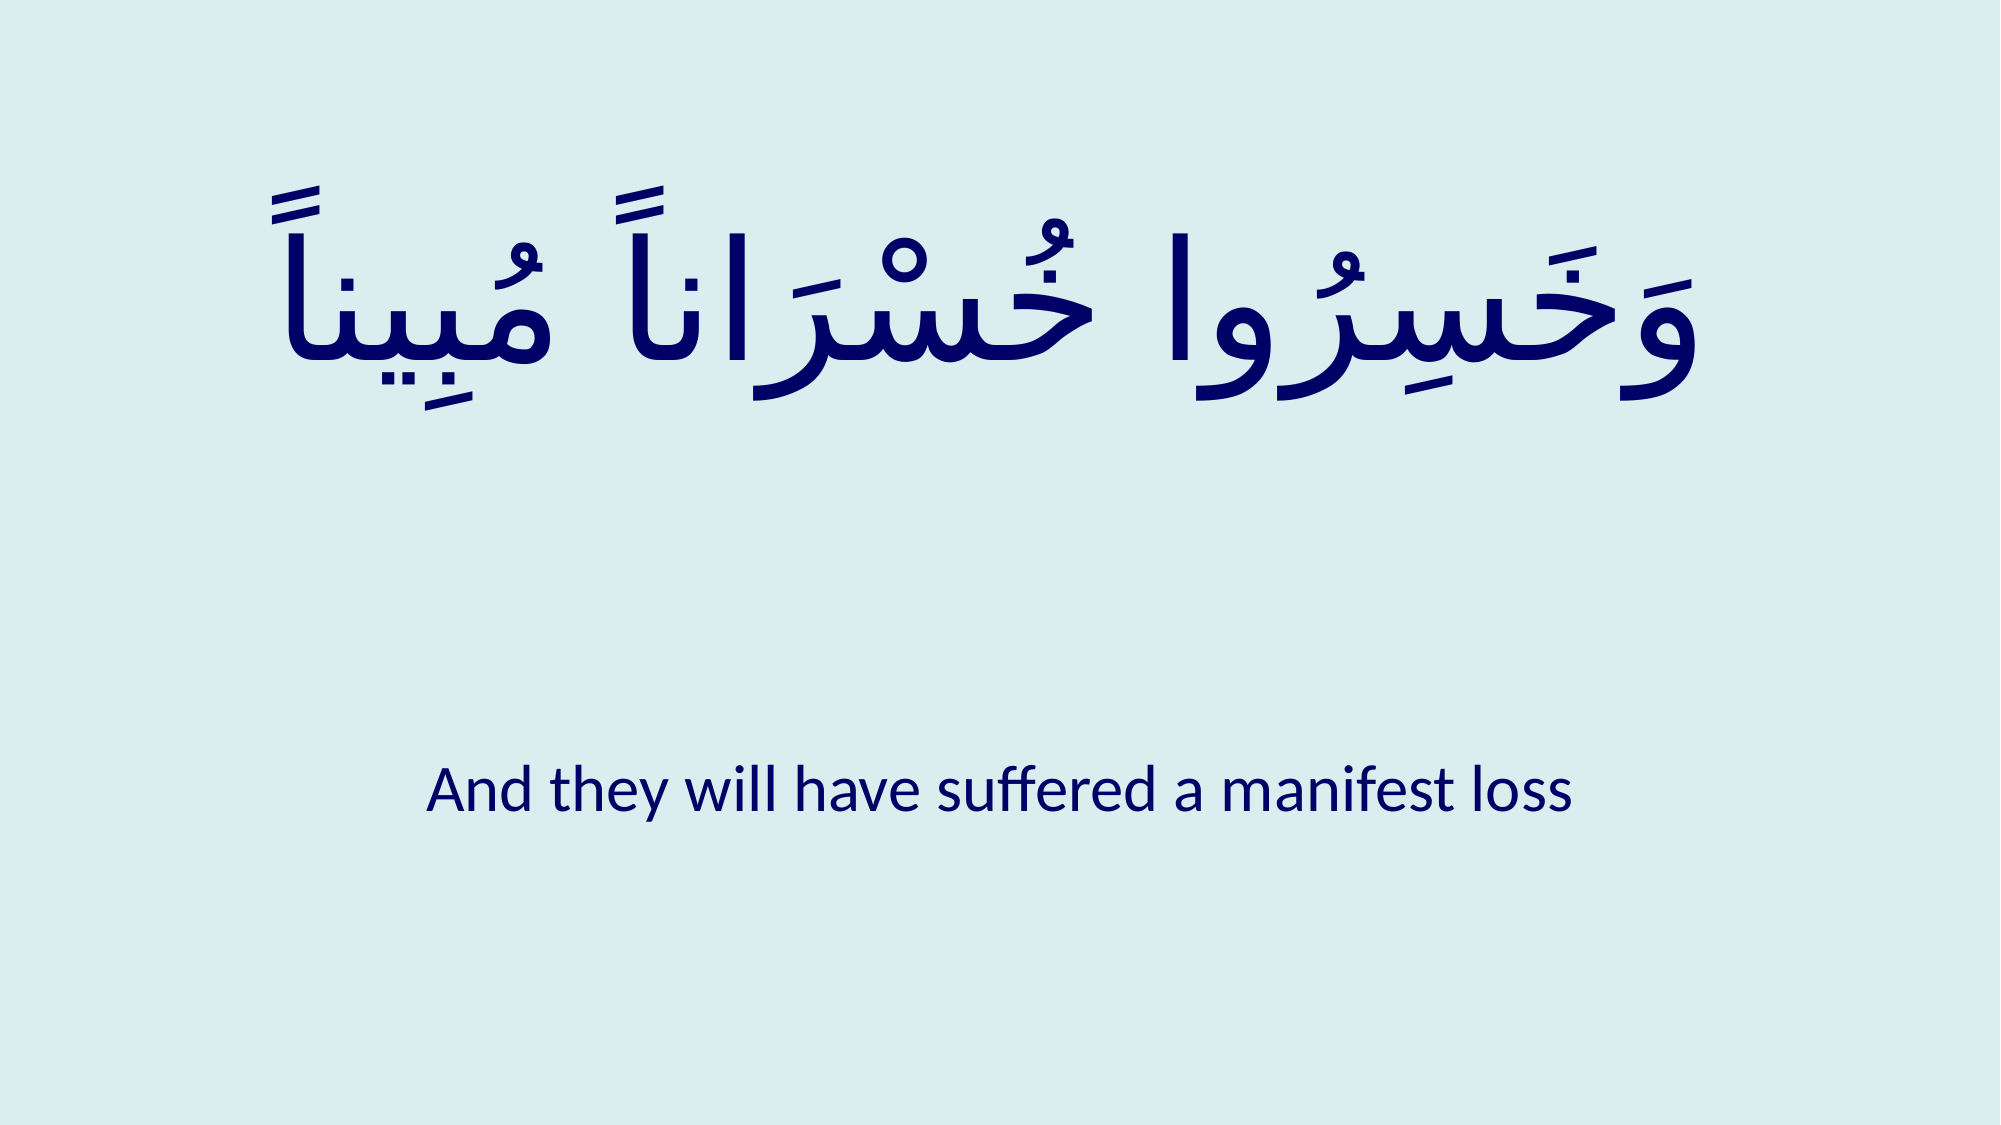

# وَخَسِرُوا خُسْرَاناً مُبِيناً
And they will have suffered a manifest loss